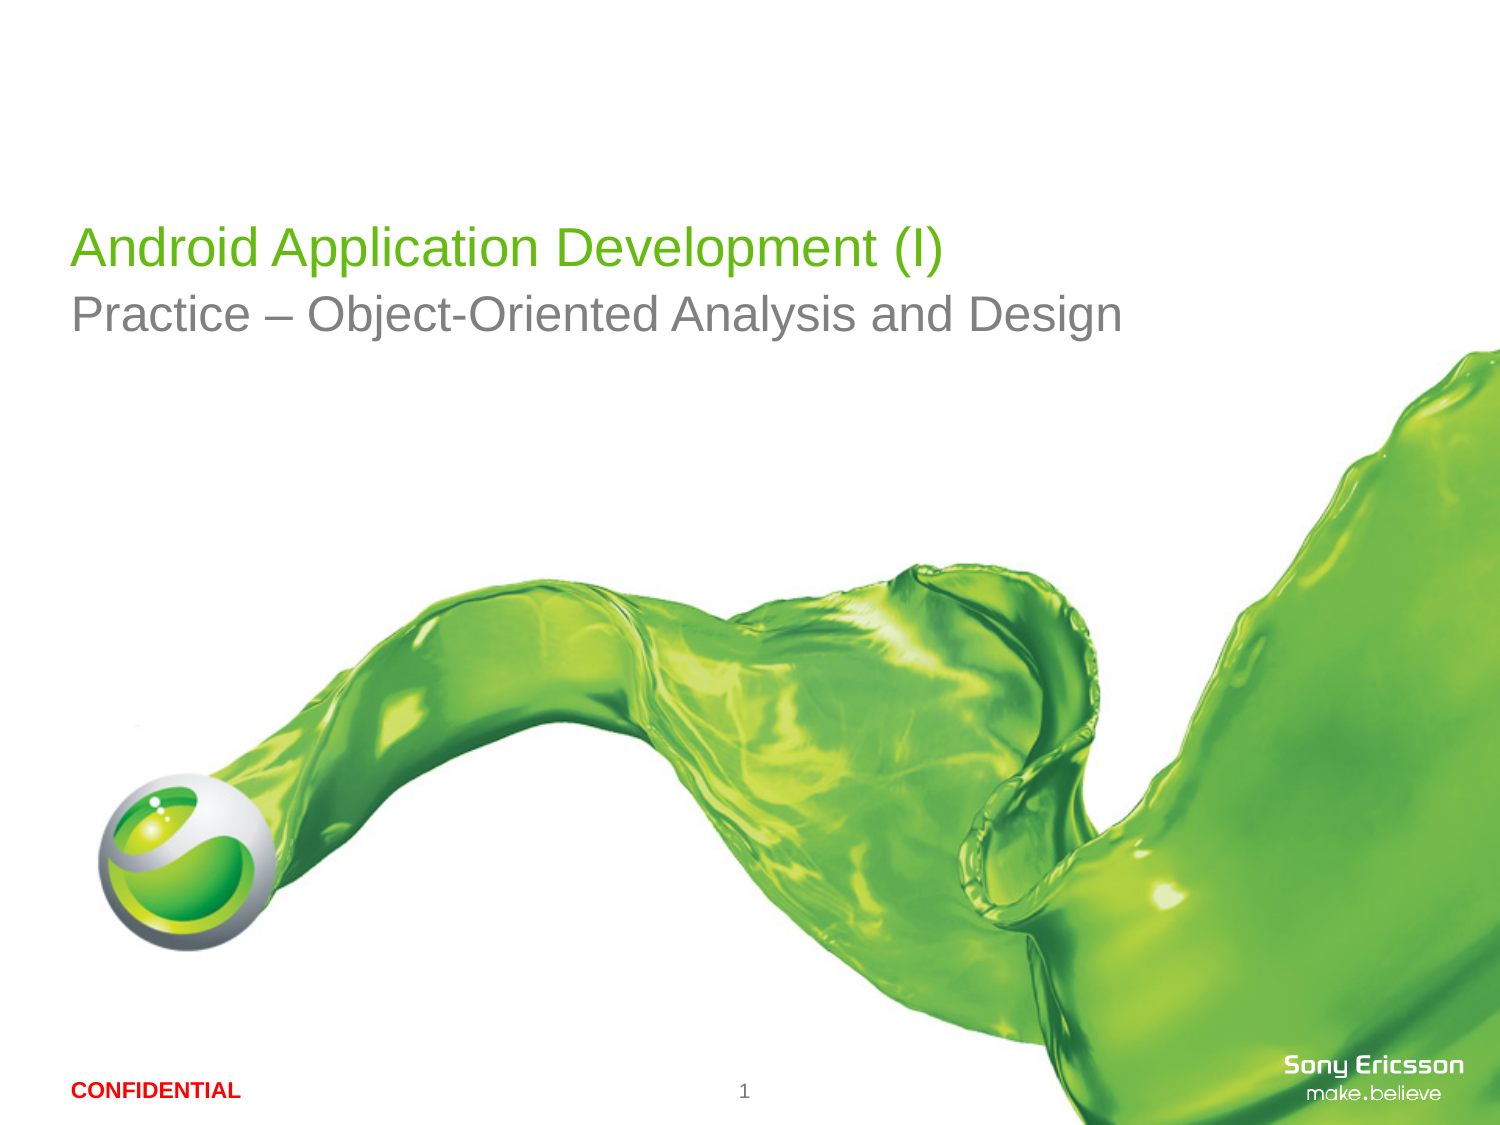

# Android Application Development (I)
Practice – Object-Oriented Analysis and Design